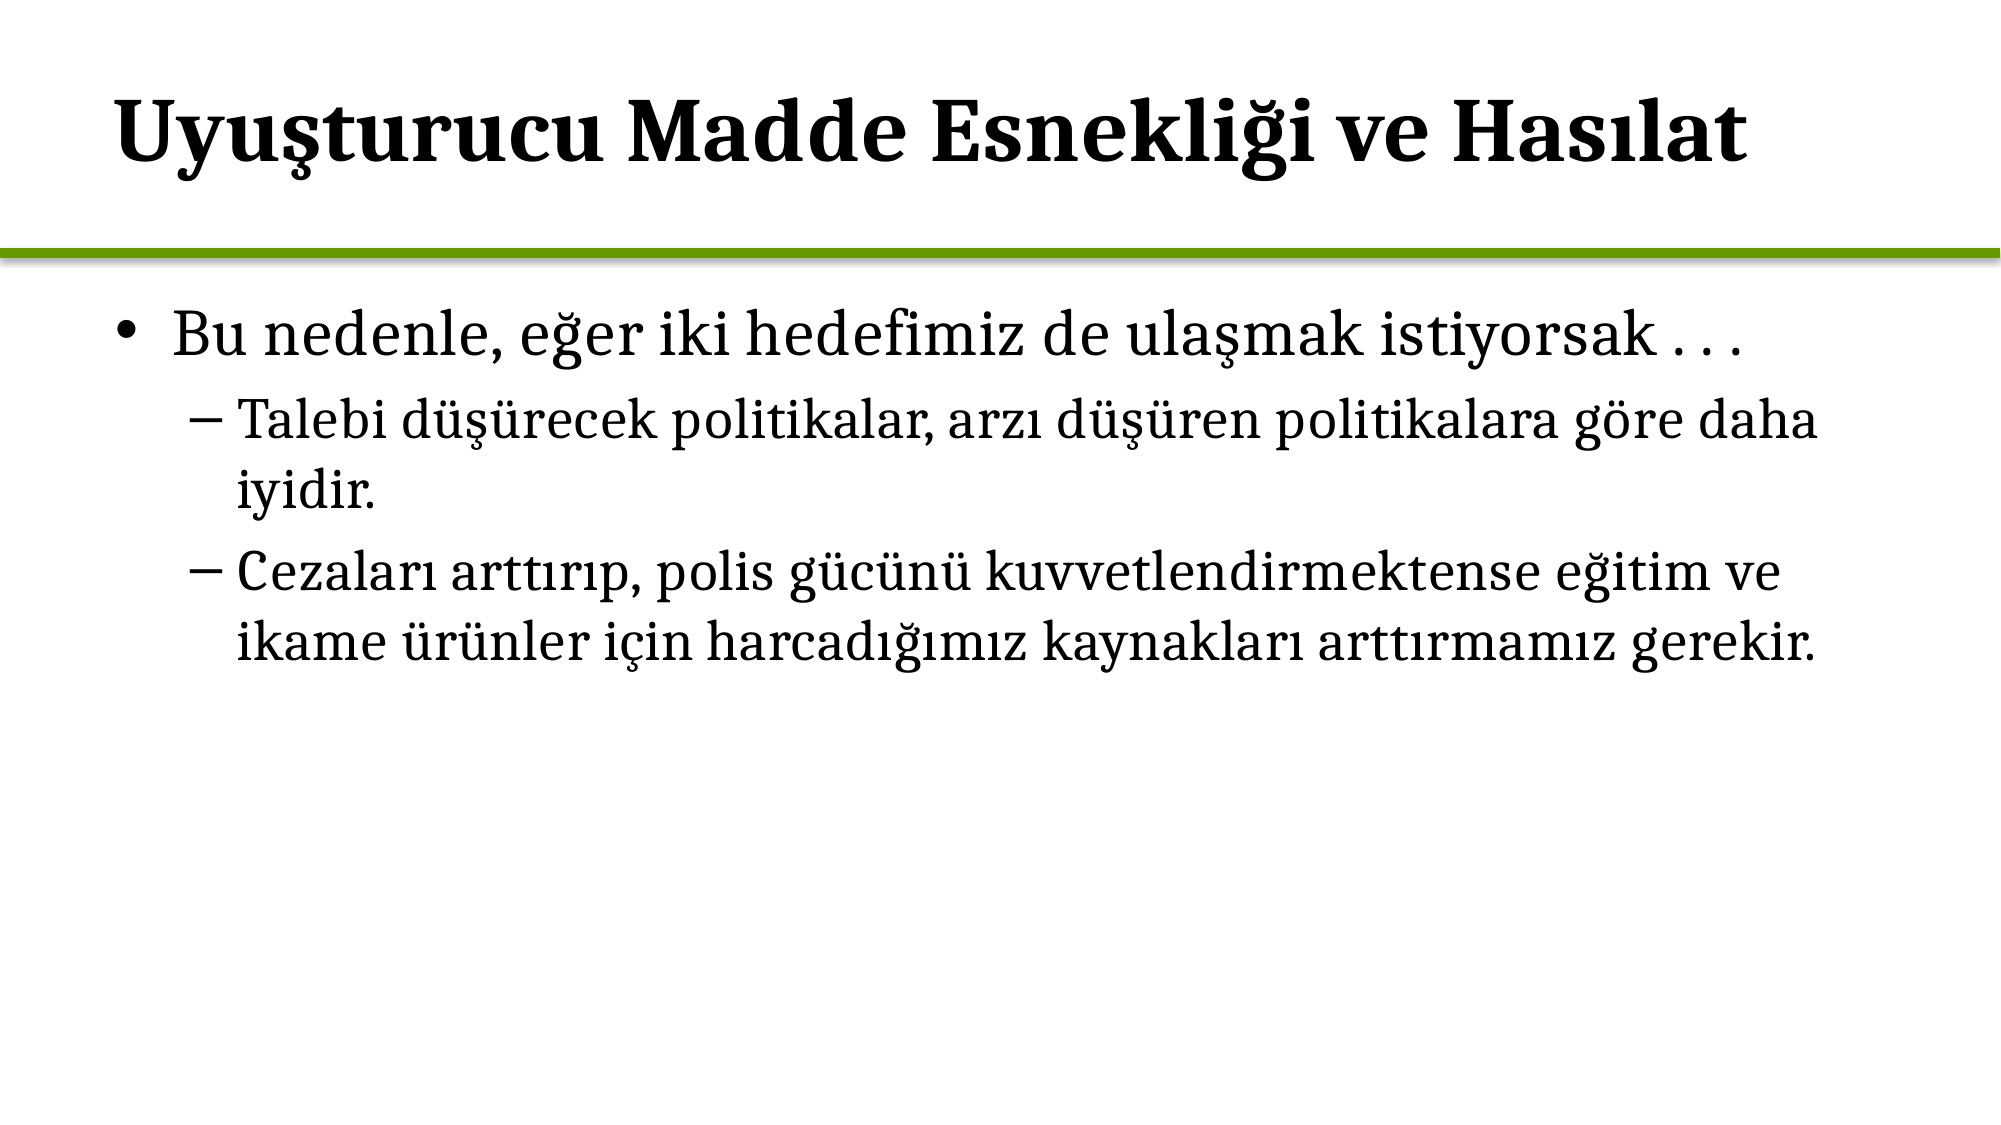

# Uyuşturucu Madde Esnekliği ve Hasılat
Bu nedenle, eğer iki hedefimiz de ulaşmak istiyorsak . . .
Talebi düşürecek politikalar, arzı düşüren politikalara göre daha iyidir.
Cezaları arttırıp, polis gücünü kuvvetlendirmektense eğitim ve ikame ürünler için harcadığımız kaynakları arttırmamız gerekir.